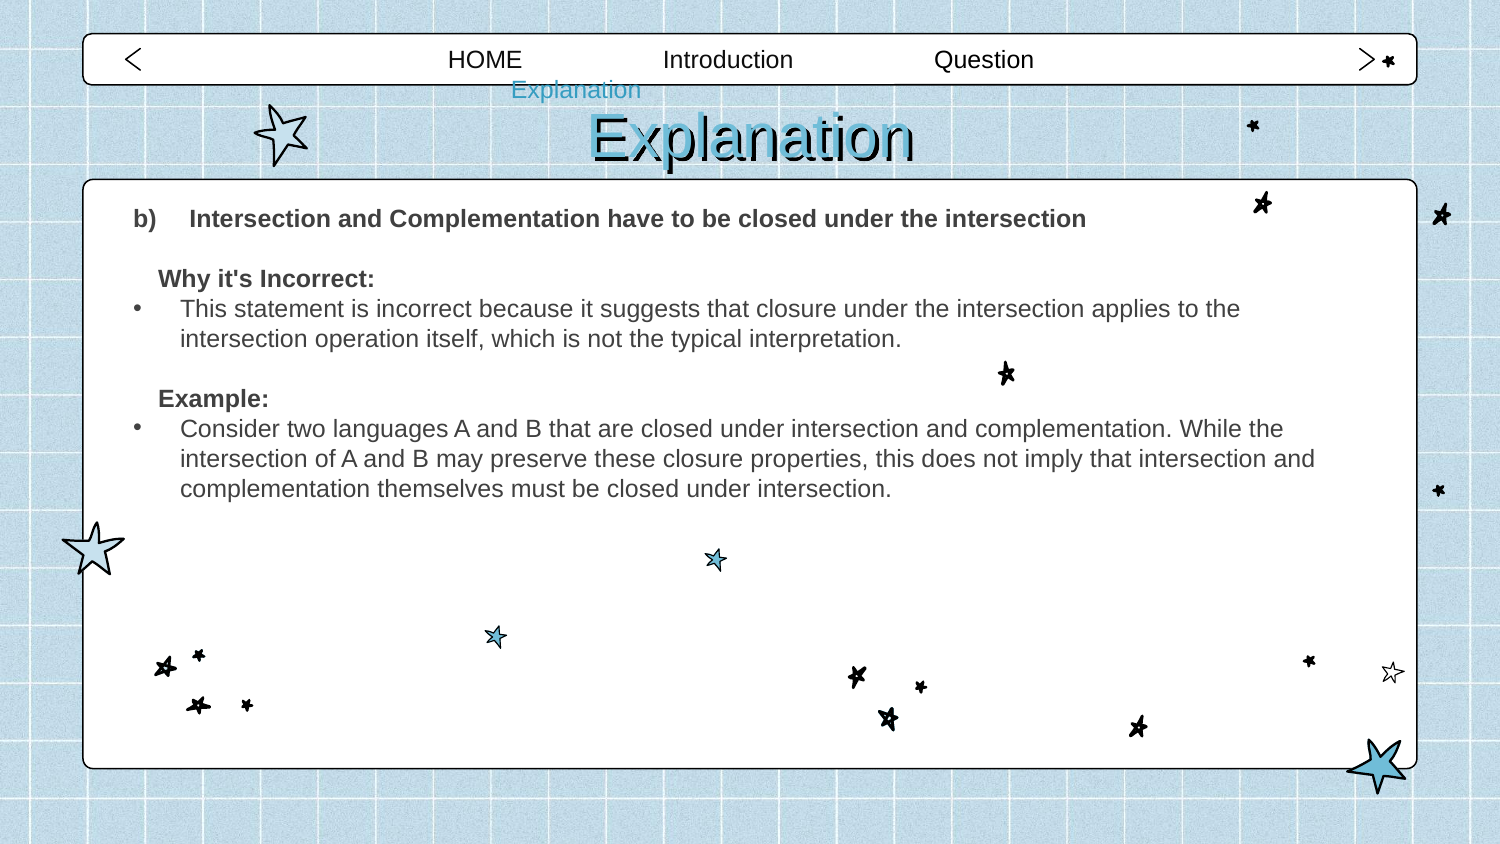

HOME                    Introduction                    Question                    Explanation

# Explanation

Intersection and Complementation have to be closed under the intersection

Why it's Incorrect:
This statement is incorrect because it suggests that closure under the intersection applies to the intersection operation itself, which is not the typical interpretation.

Example:
Consider two languages A and B that are closed under intersection and complementation. While the intersection of A and B may preserve these closure properties, this does not imply that intersection and complementation themselves must be closed under intersection.